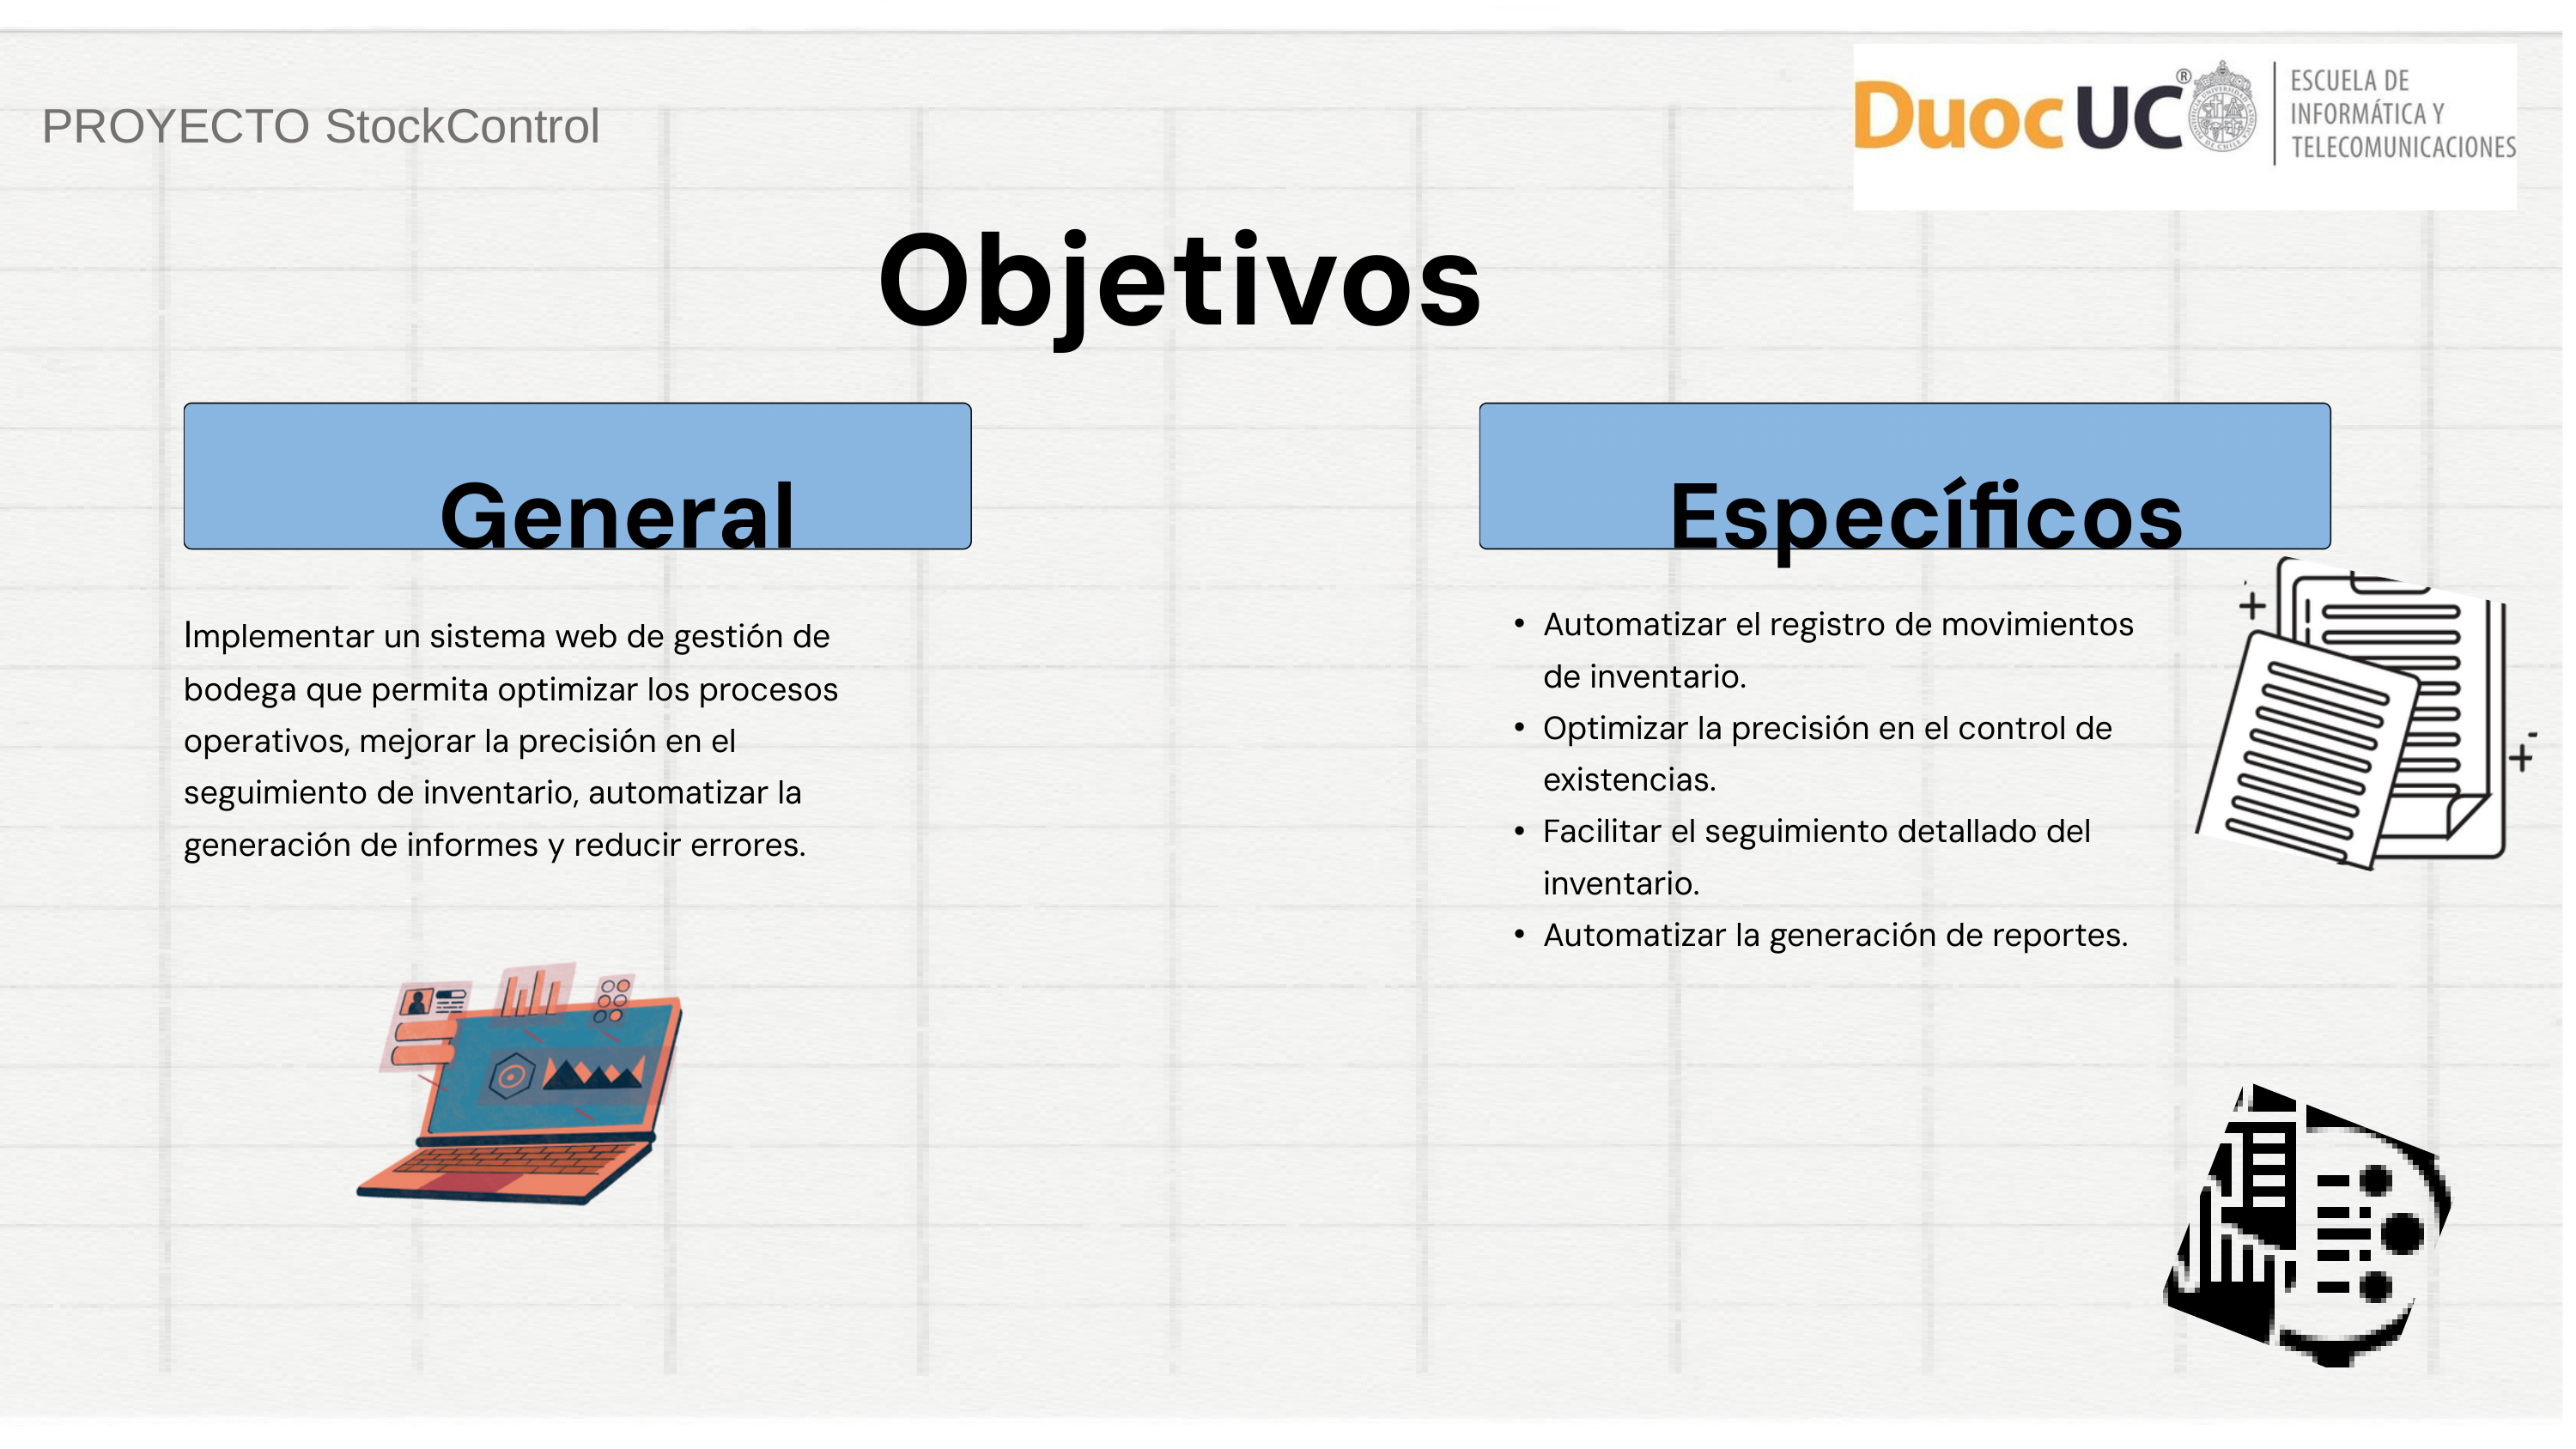

PROYECTO StockControl
Objetivos

General
Específicos

Automatizar el registro de movimientos de inventario.
Optimizar la precisión en el control de existencias.
Facilitar el seguimiento detallado del inventario.
Automatizar la generación de reportes.

Implementar un sistema web de gestión de bodega que permita optimizar los procesos operativos, mejorar la precisión en el seguimiento de inventario, automatizar la generación de informes y reducir errores.